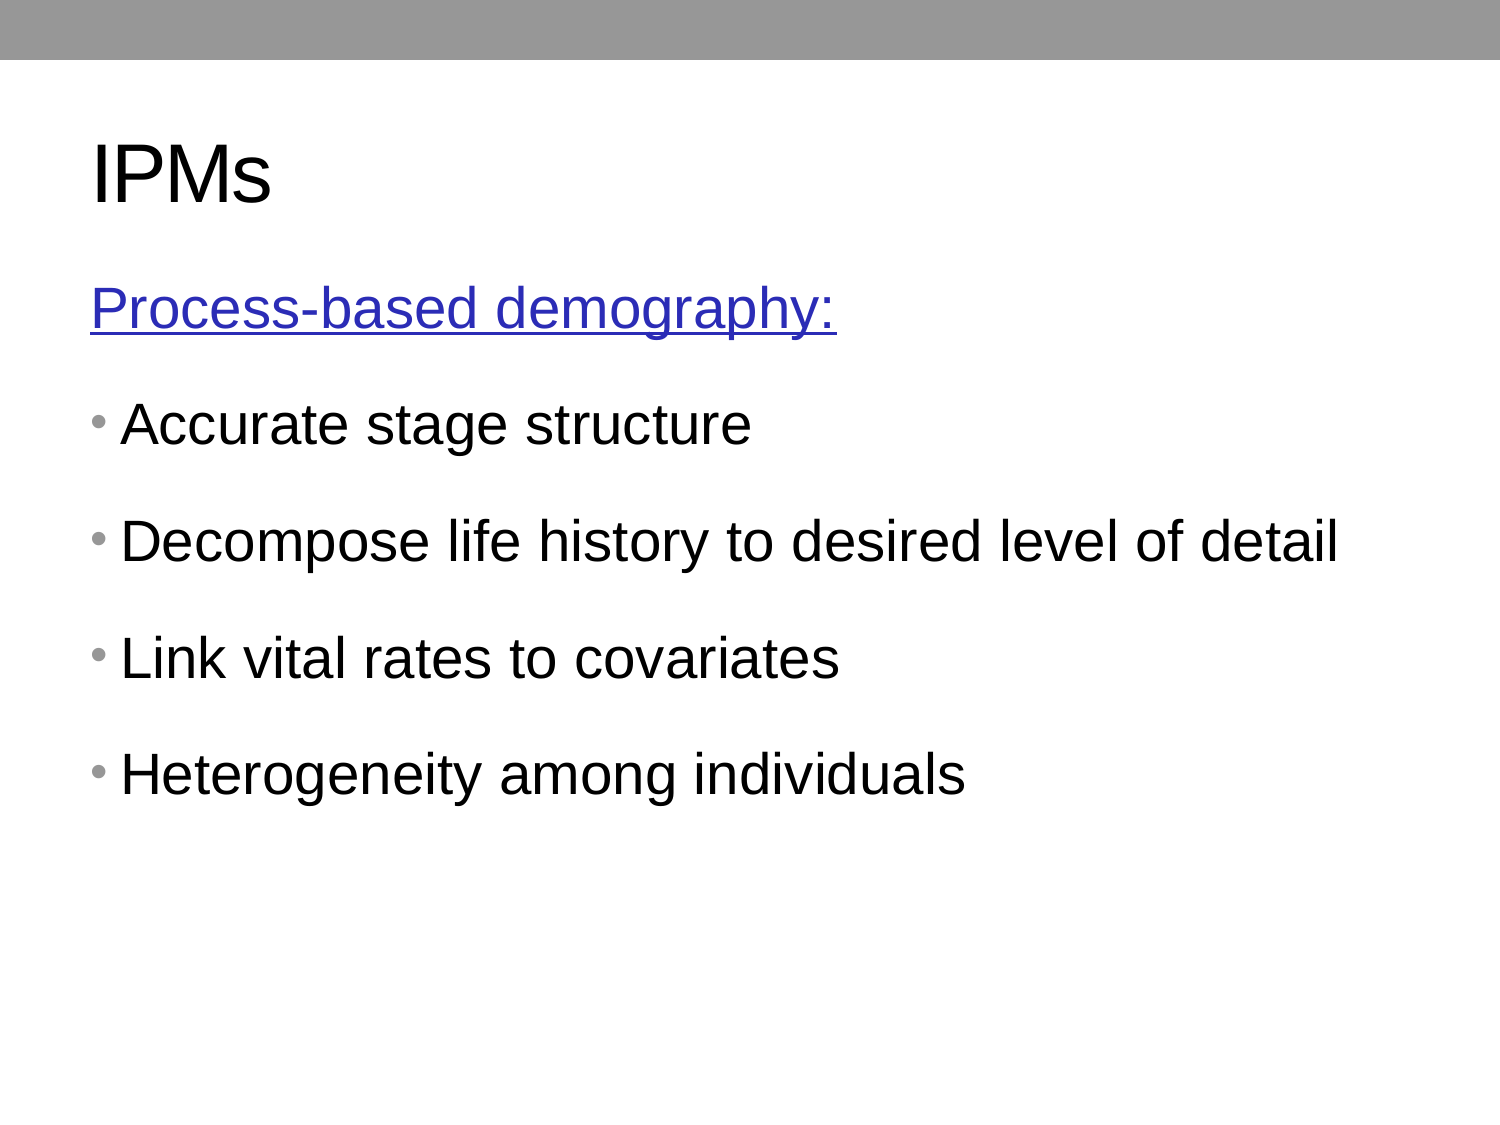

# IPMs
Expand,
with
graphics
Process-based demography:
Accurate stage structure
Decompose life history to desired level of detail
Link vital rates to covariates
Heterogeneity among individuals